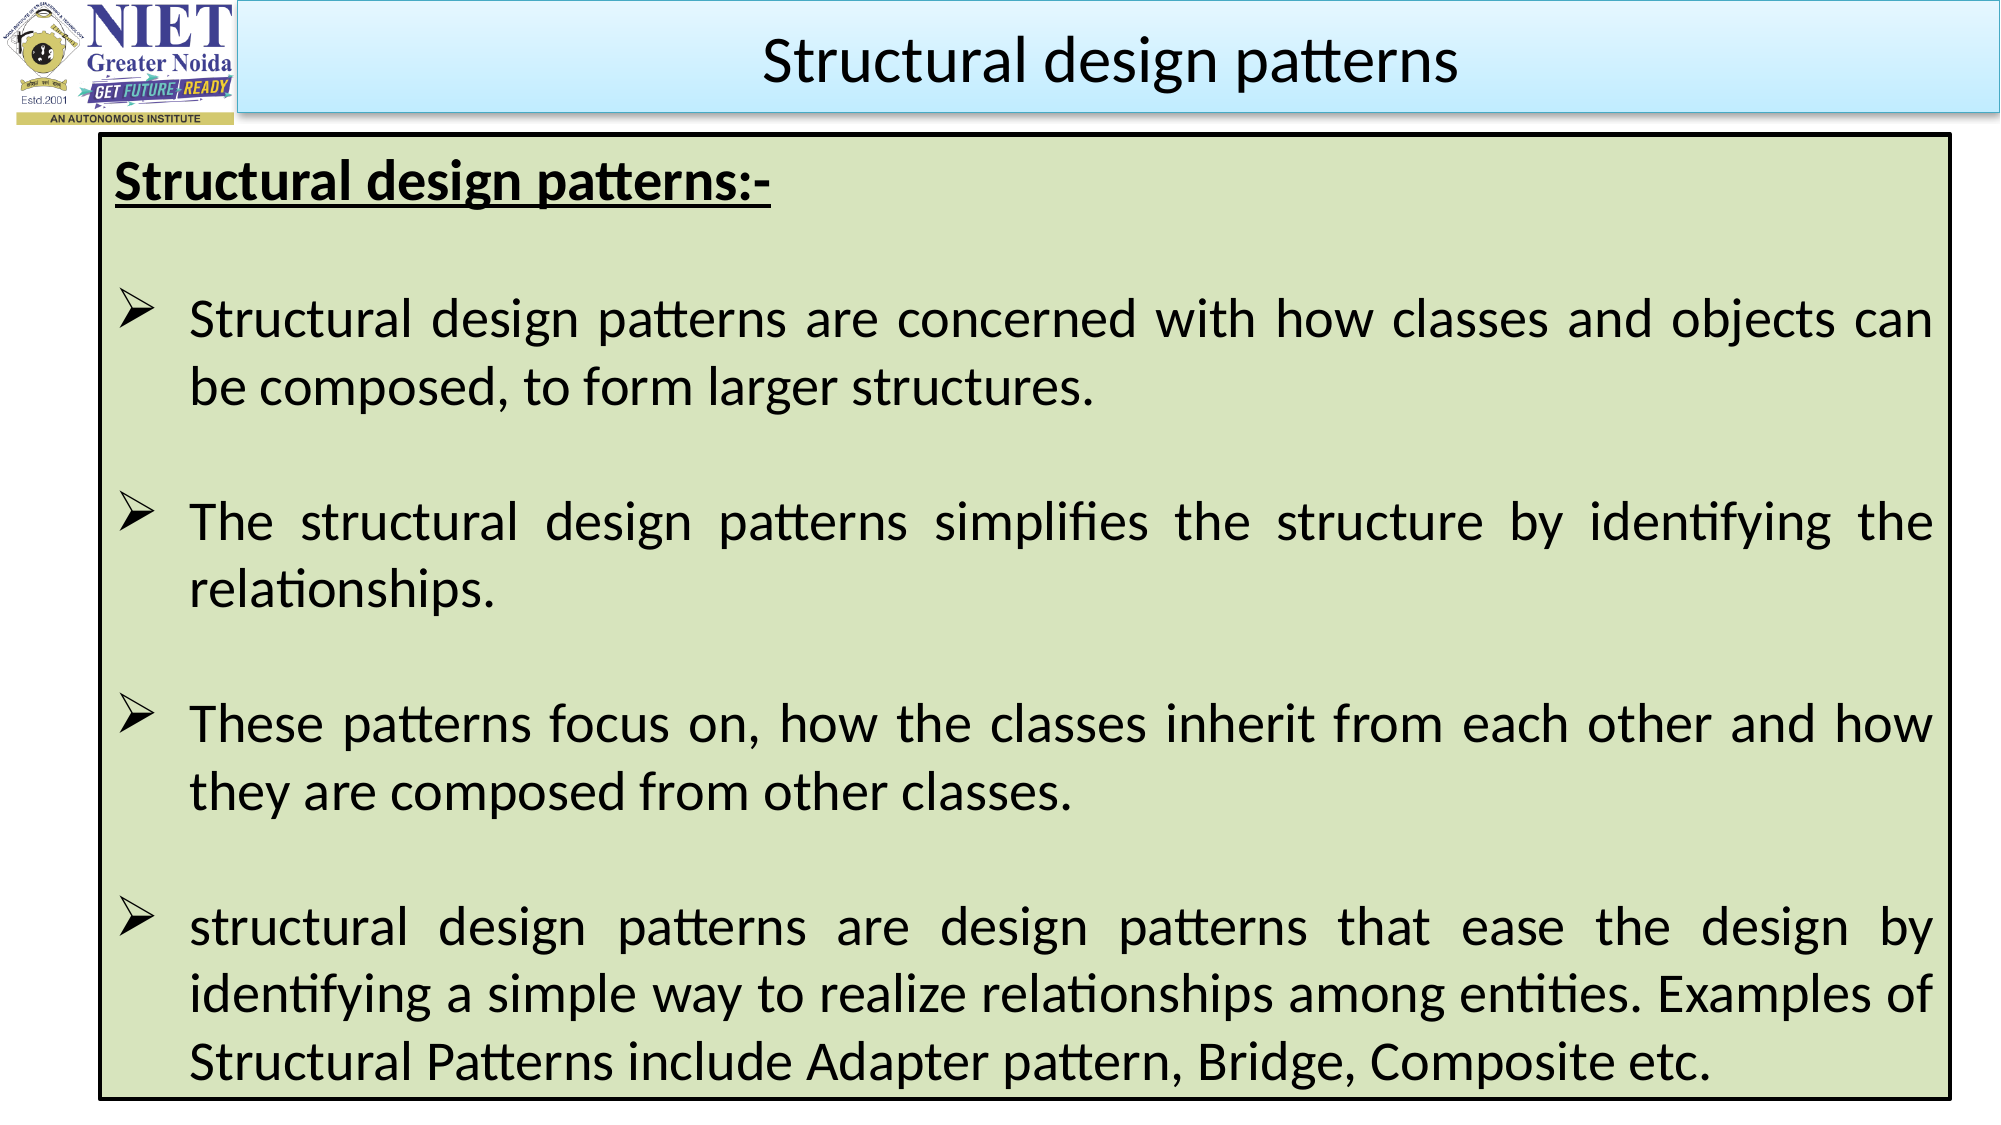

Structural design patterns

Structural design patterns:-

Structural design patterns are concerned with how classes and objects can be composed, to form larger structures.

The structural design patterns simplifies the structure by identifying the relationships.

These patterns focus on, how the classes inherit from each other and how they are composed from other classes.

structural design patterns are design patterns that ease the design by identifying a simple way to realize relationships among entities. Examples of Structural Patterns include Adapter pattern, Bridge, Composite etc.

Ibrar Ahmed       Web Technology           Unit I
10/11/2023
6